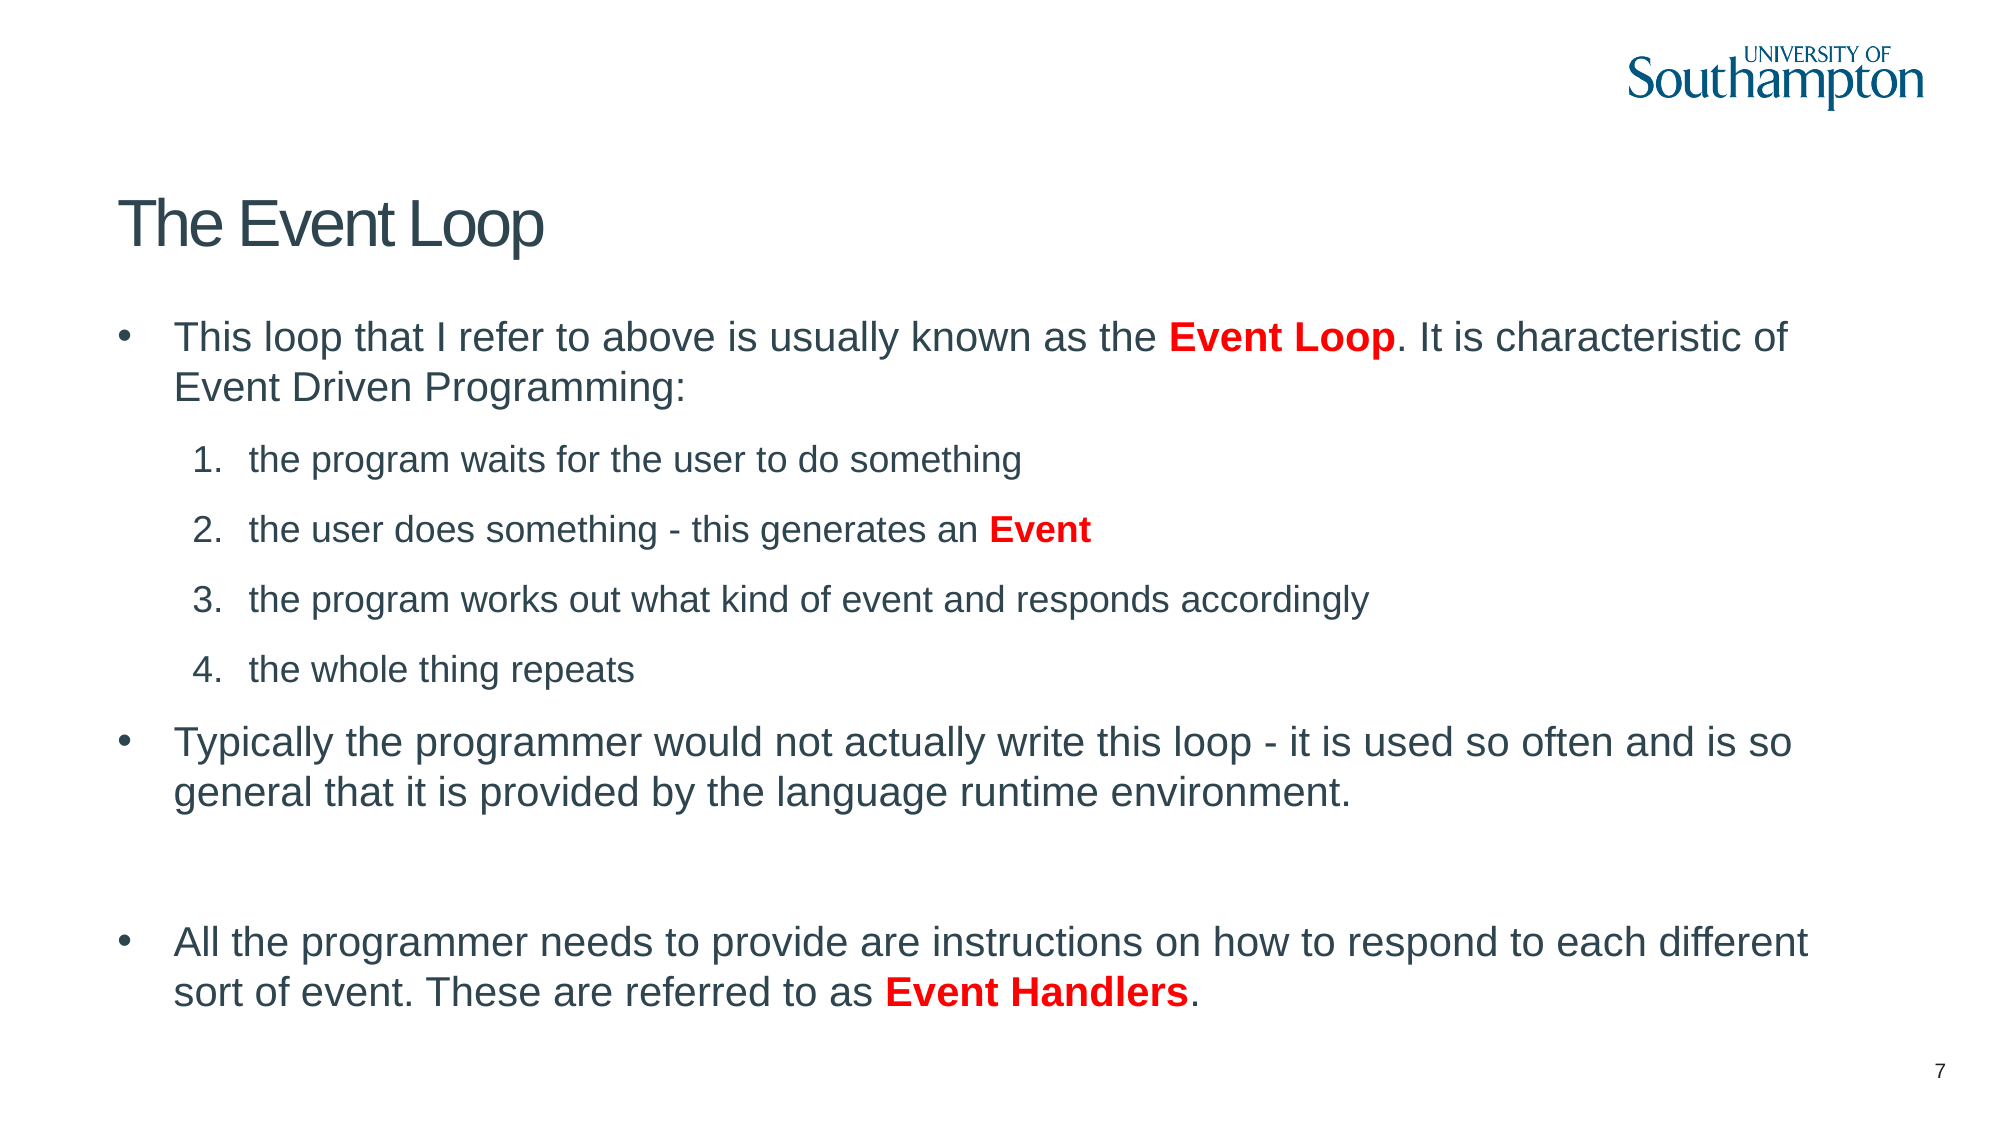

# The Event Loop
This loop that I refer to above is usually known as the Event Loop. It is characteristic of Event Driven Programming:
the program waits for the user to do something
the user does something - this generates an Event
the program works out what kind of event and responds accordingly
the whole thing repeats
Typically the programmer would not actually write this loop - it is used so often and is so general that it is provided by the language runtime environment.

All the programmer needs to provide are instructions on how to respond to each different sort of event. These are referred to as Event Handlers.